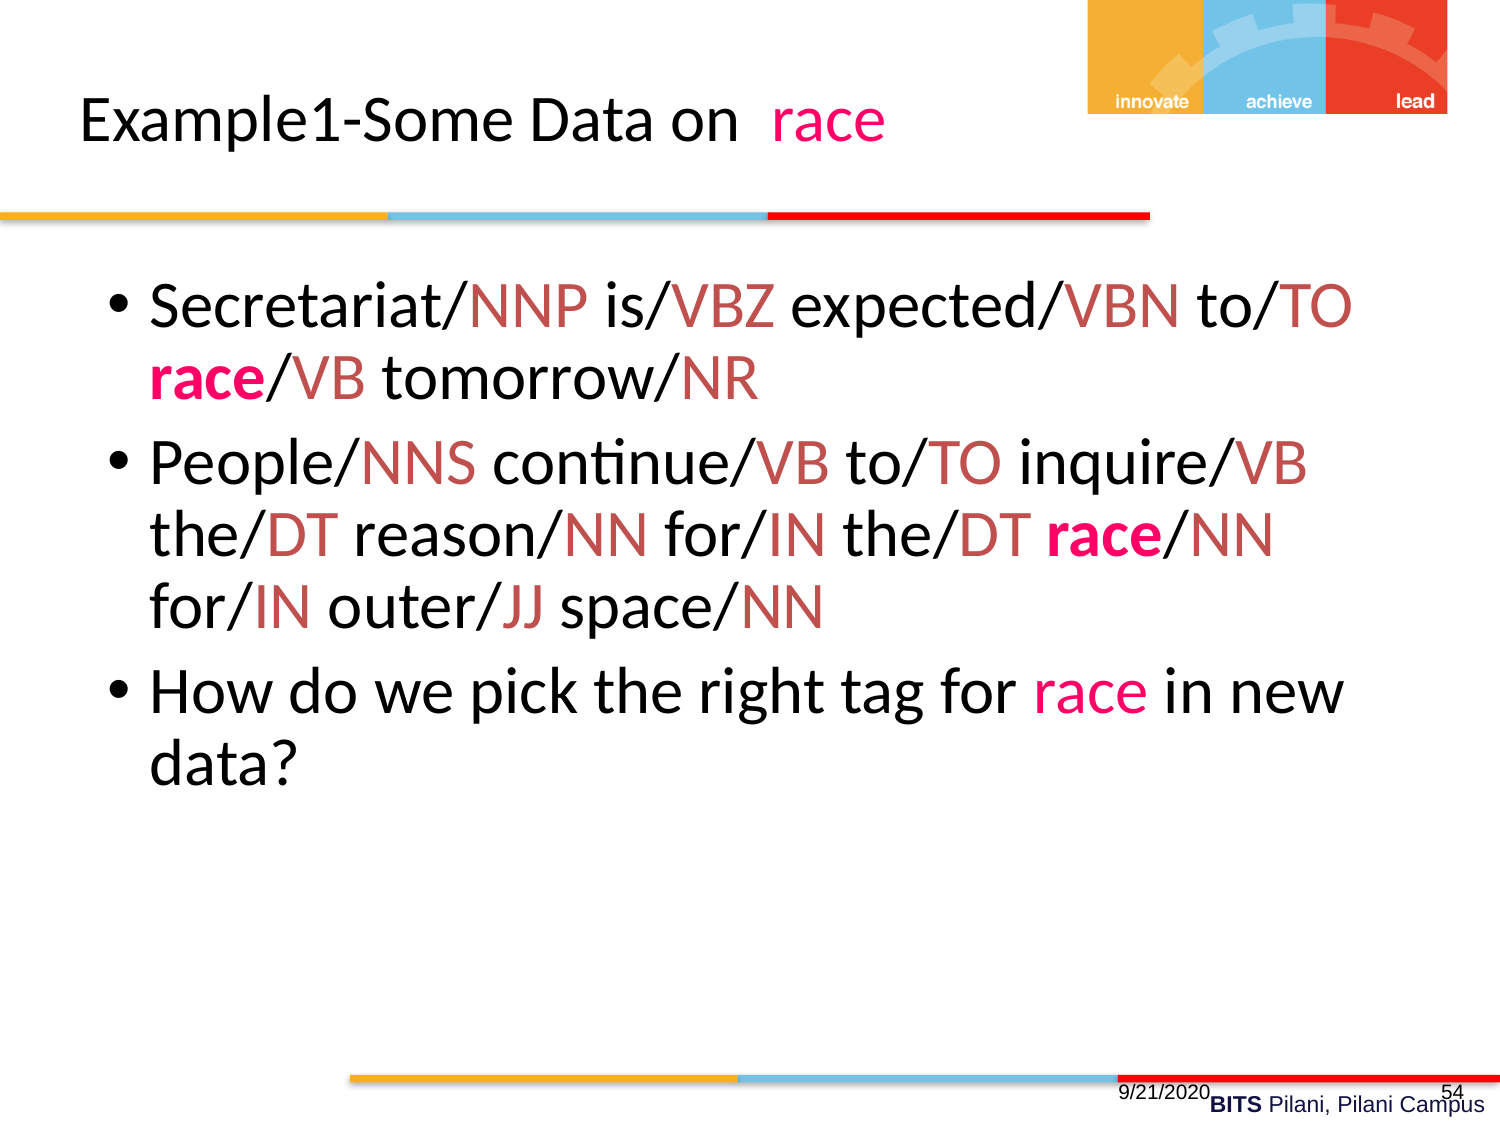

# Example1-Some Data on  race
Secretariat/NNP is/VBZ expected/VBN to/TO race/VB tomorrow/NR
People/NNS continue/VB to/TO inquire/VB the/DT reason/NN for/IN the/DT race/NN for/IN outer/JJ space/NN
How do we pick the right tag for race in new data?

9/21/2020
54